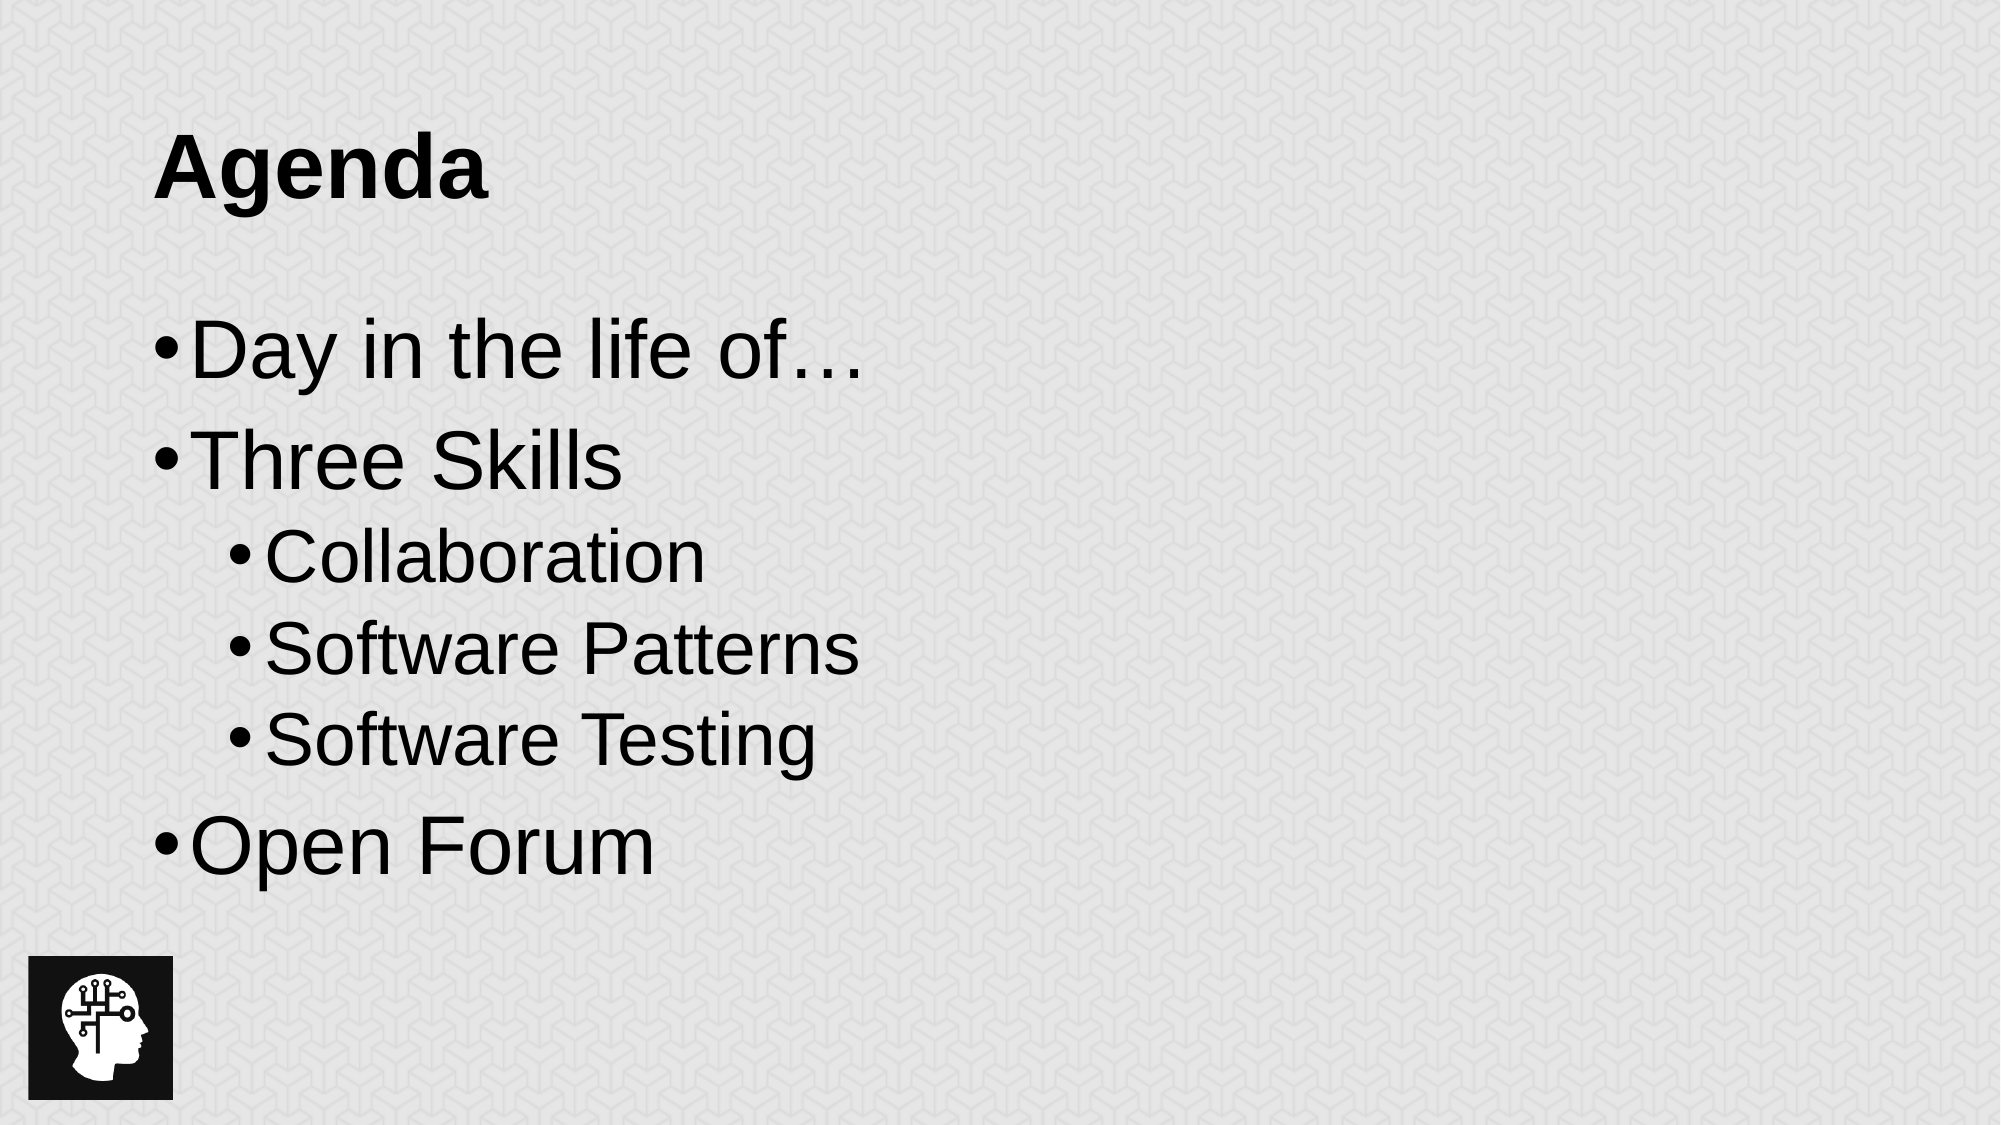

# Agenda
Day in the life of…
Three Skills
Collaboration
Software Patterns
Software Testing
Open Forum